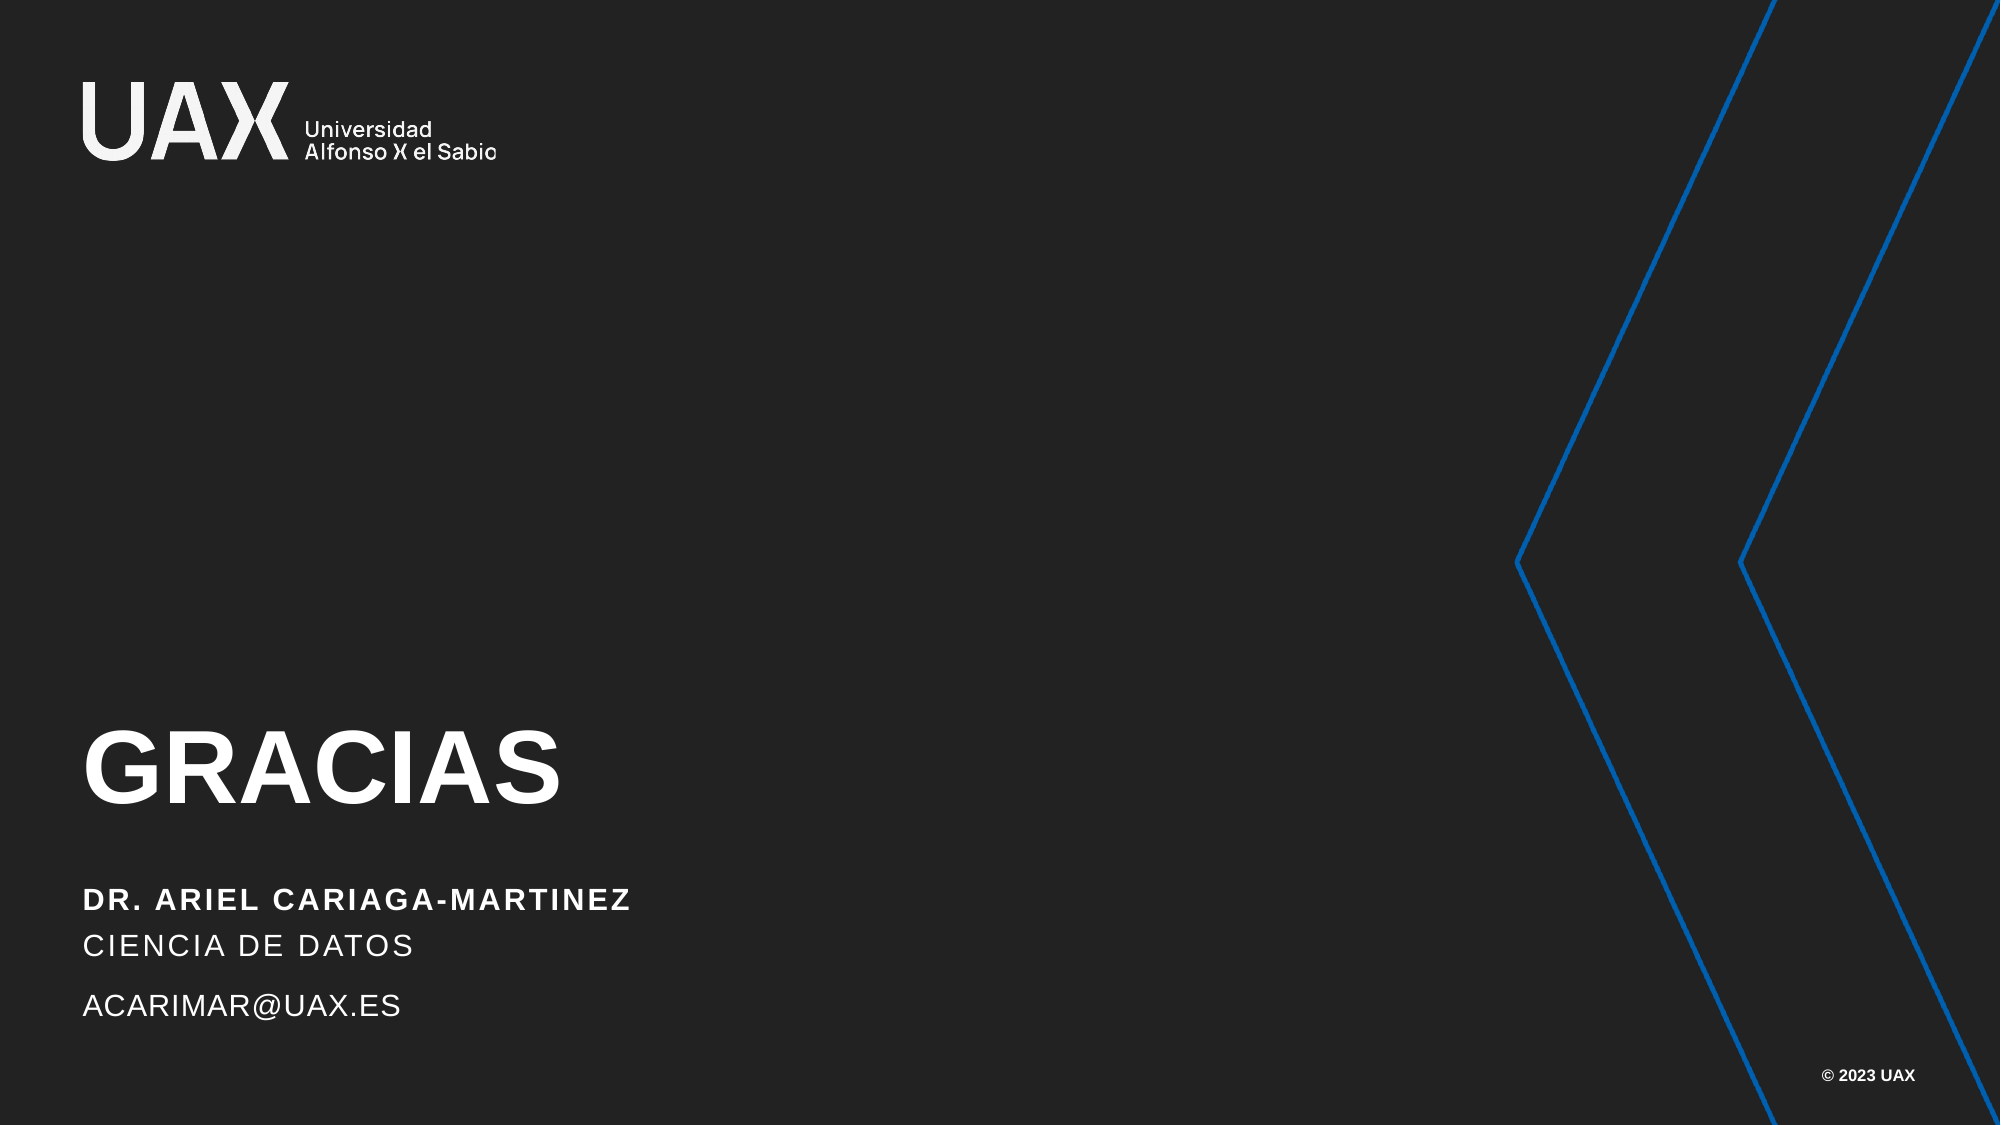

# GRACIAS
DR. ARIEL CARIAGA-MARTINEZ
CIENCIA DE DATOS
ACARIMAR@UAX.ES